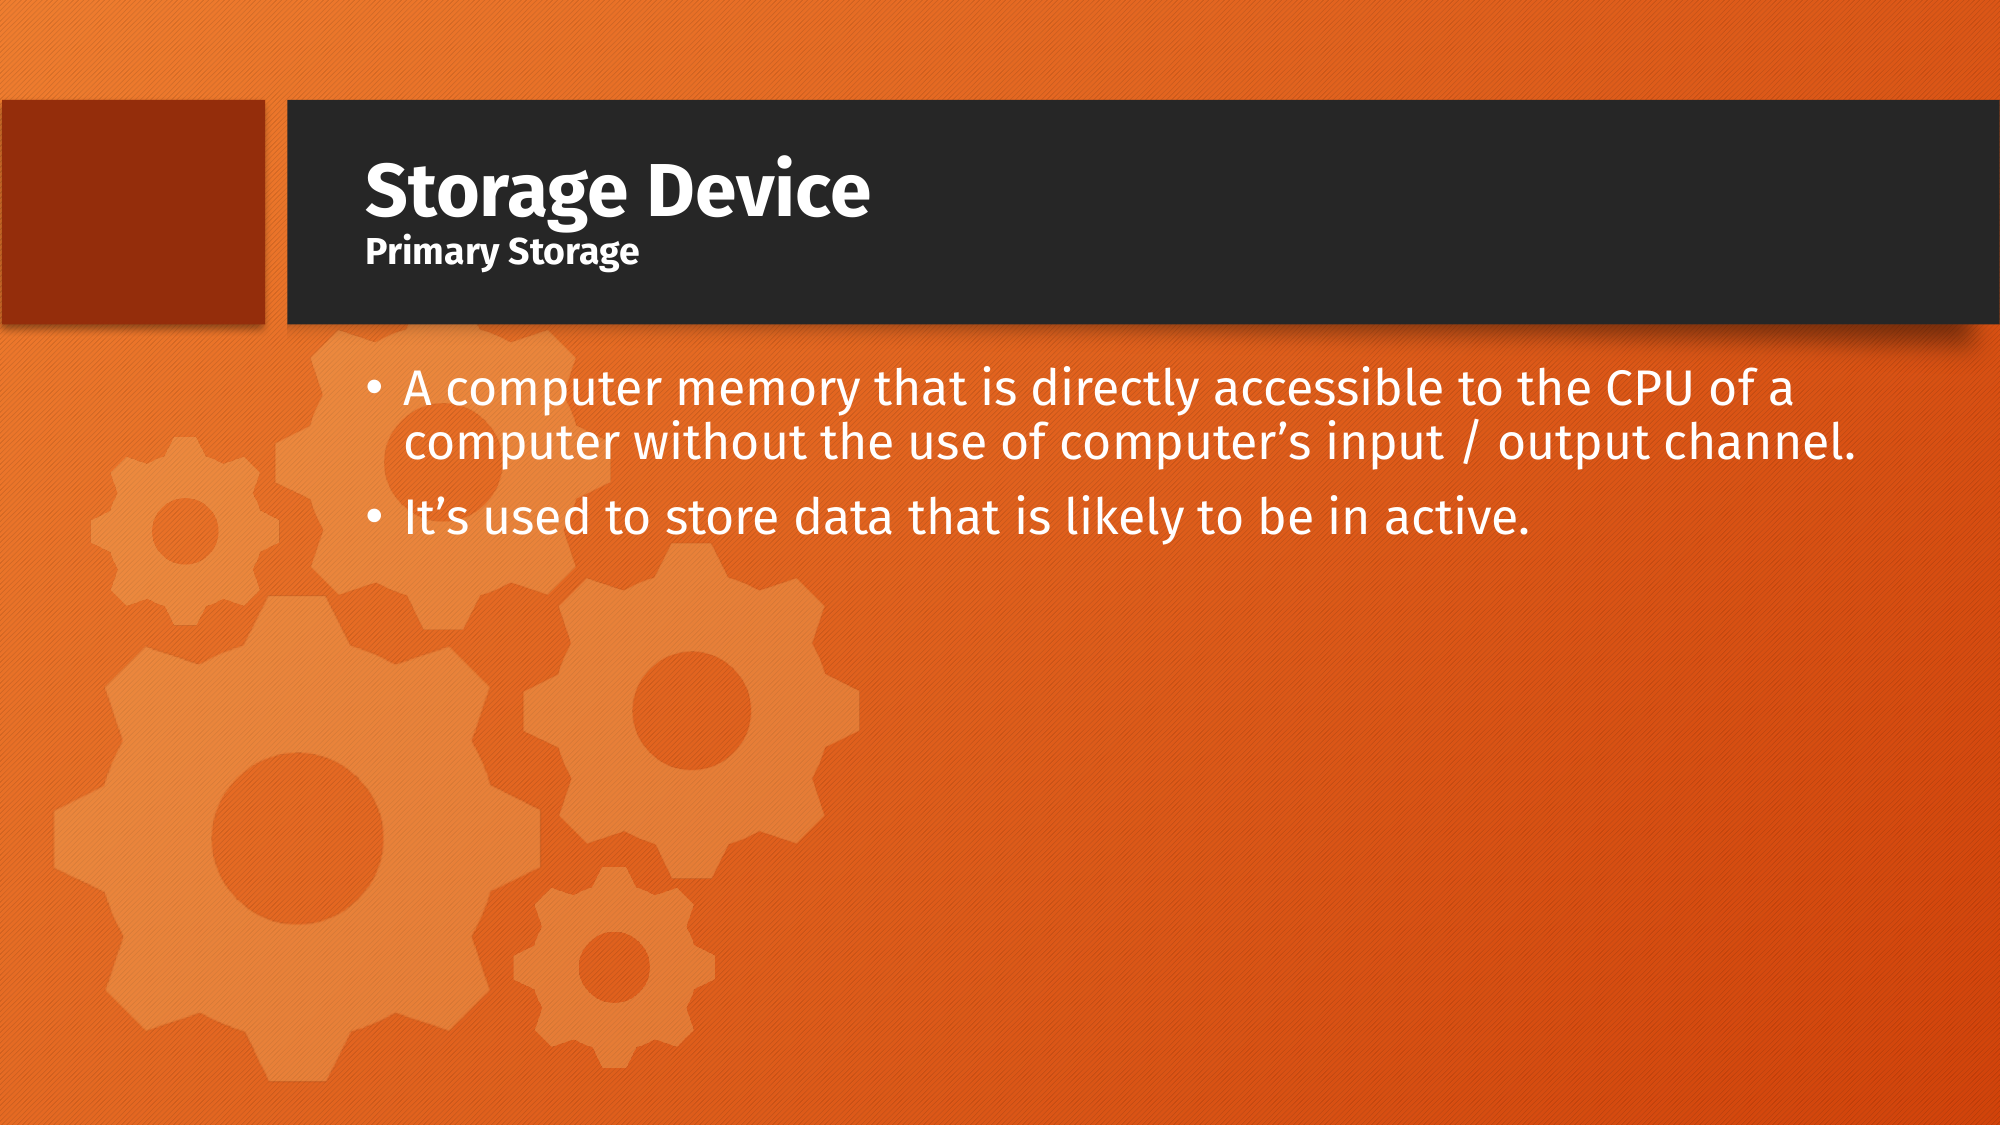

# Storage Device Primary Storage
A computer memory that is directly accessible to the CPU of a computer without the use of computer’s input / output channel.
It’s used to store data that is likely to be in active.